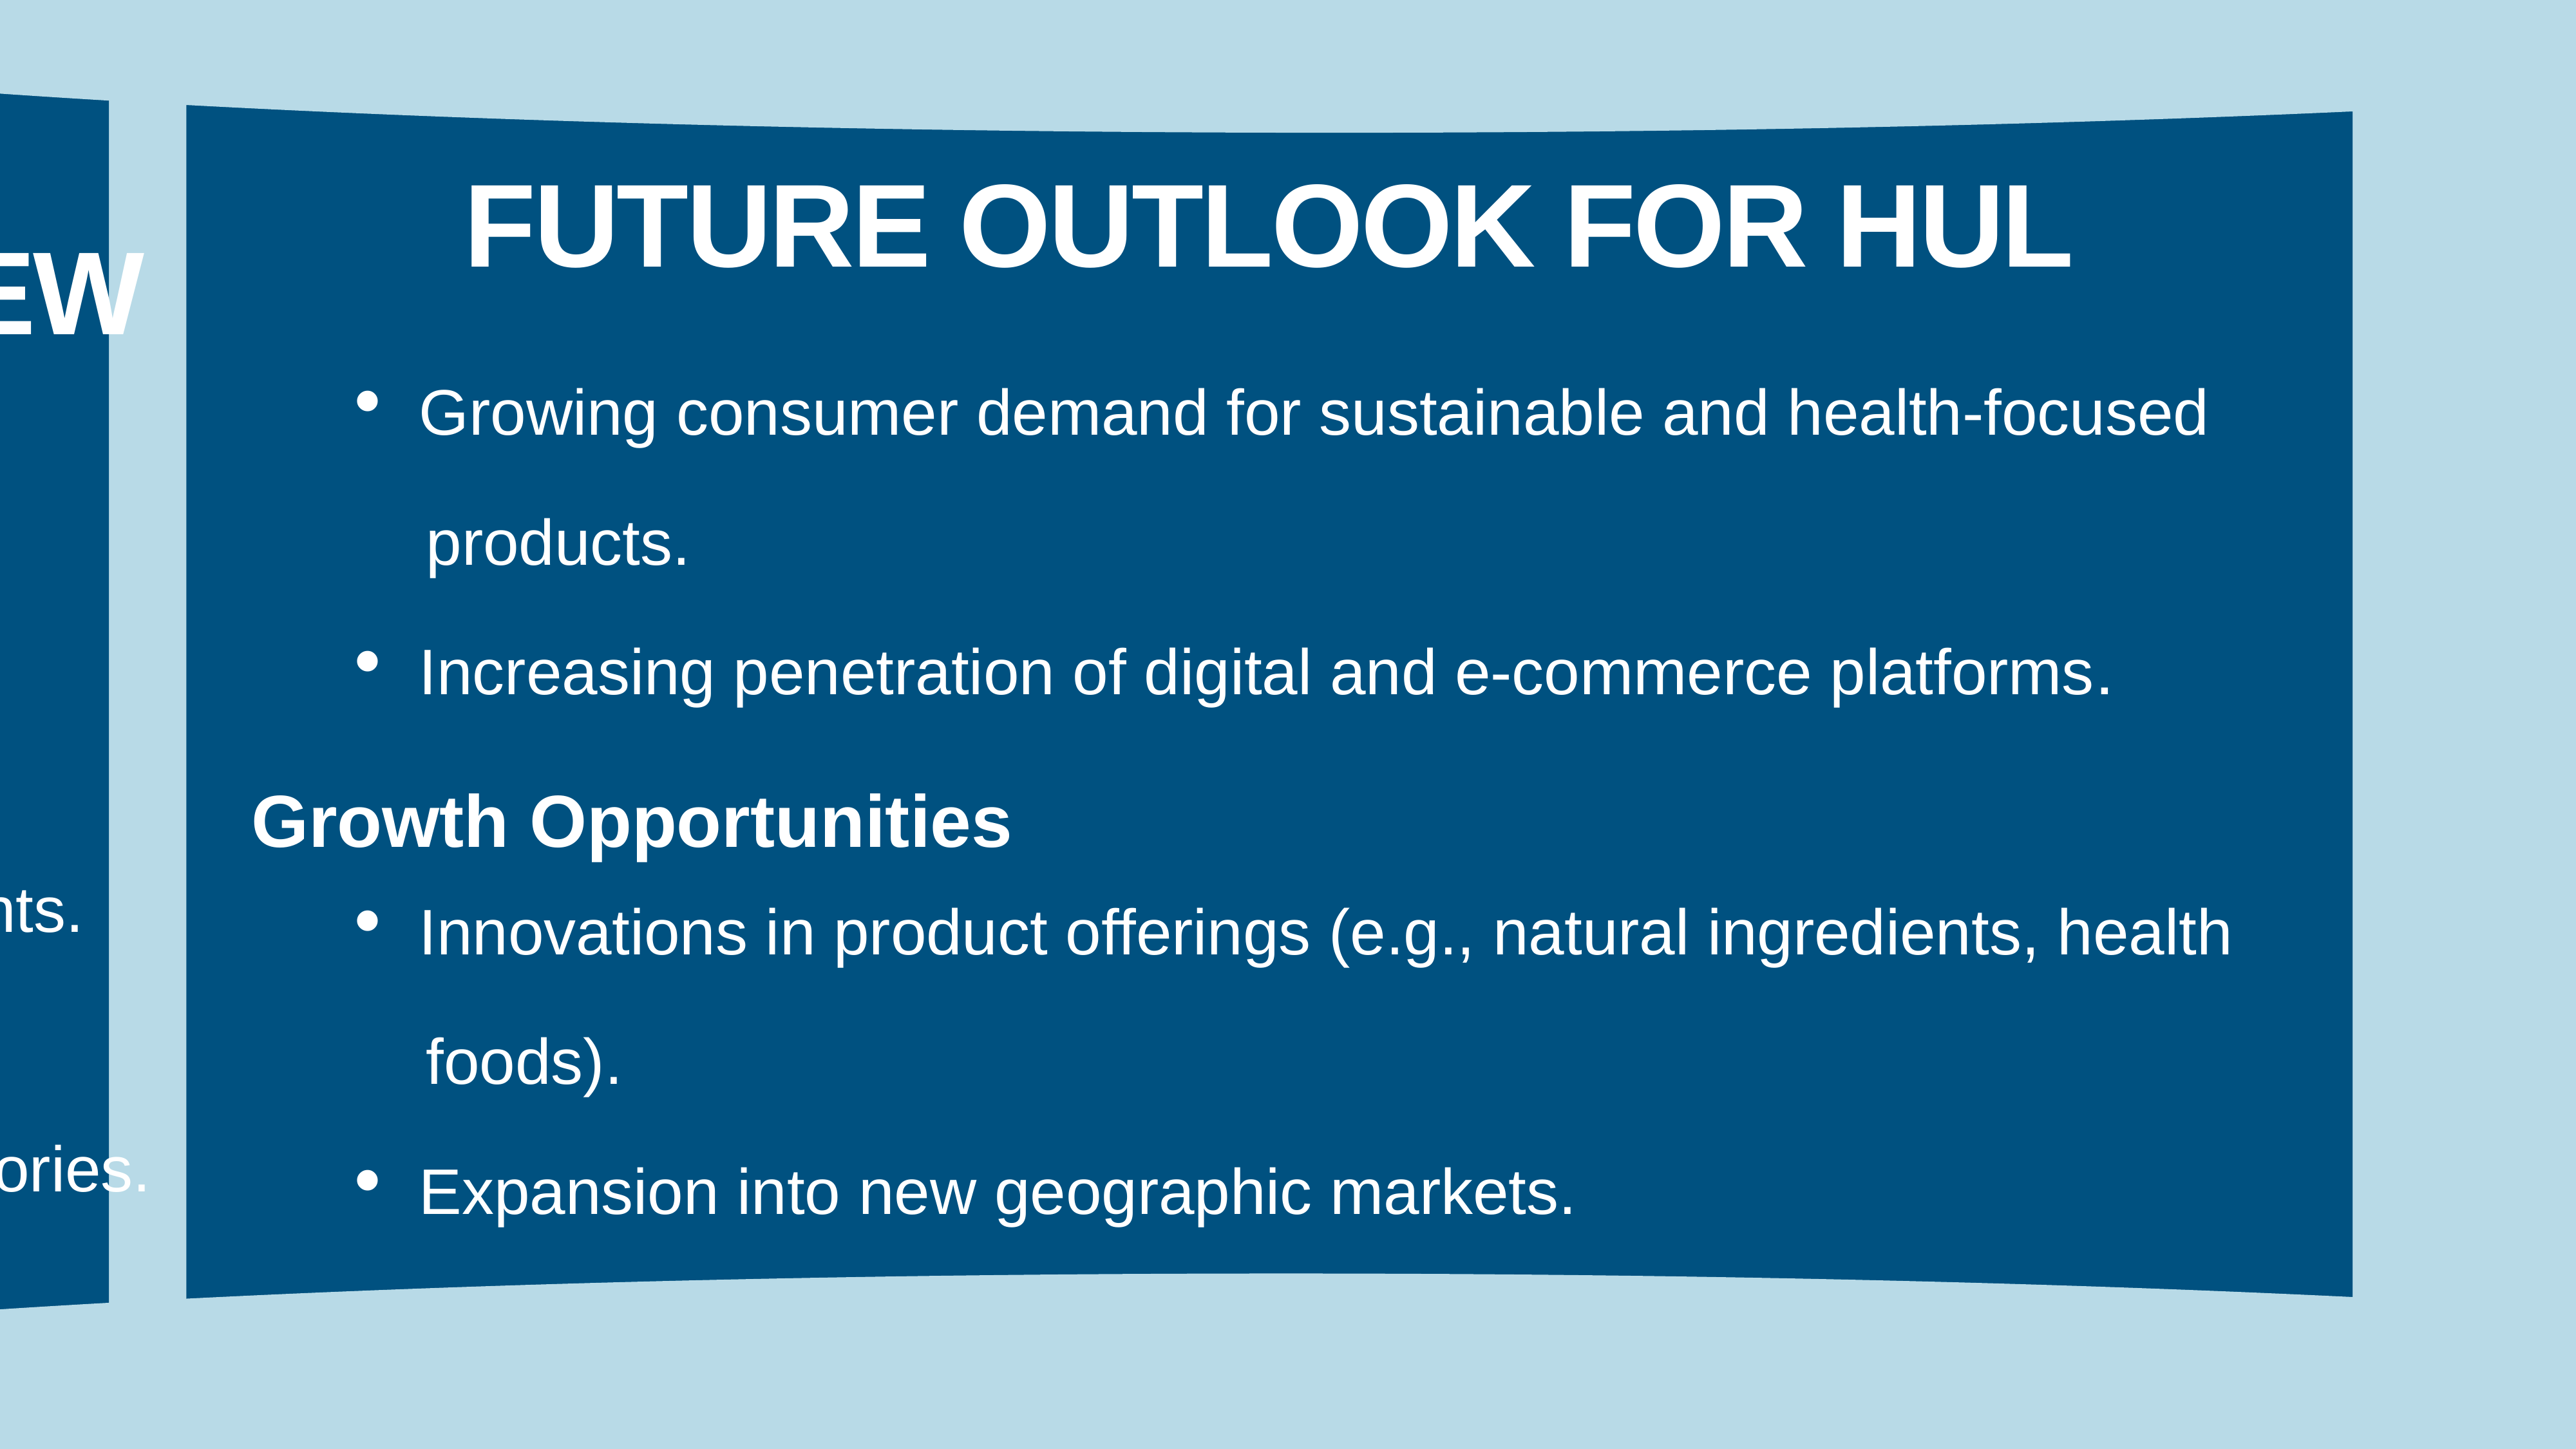

STRATEGIC RECOMMENDATIONS FROM
GE MATRIX
Investment Recommendations
Invest further in SBUs that show high attractiveness and strength.
Selective investment in medium attractiveness/strength areas based
     on potential.
Consider harvesting or divesting low attractiveness/strength
     segments to optimize resource allocation.

FUTURE OUTLOOK FOR HUL
Growing consumer demand for sustainable and health-focused
    products.
Increasing penetration of digital and e-commerce platforms.

Innovations in product offerings (e.g., natural ingredients, health
    foods).
Expansion into new geographic markets.
Growth Opportunities

FINANCIAL PERFORMANCE OVERVIEW
Key Metrics
REVENUE TRENDS: Consistent growth driven by strong brands.

PORFITABILITY: Healthy margins, particularly in cash cow segments.

MARKET SHARE ANALYSIS: Dominance in several product categories.

HUL’s POSITION IN THE GE MATRIX
ANALYSIS OF HUL’s SBUs
High Attractiveness/High Strength:
Medium Attractiveness/Strength:
Low Attractiveness/Strength:
Dove, Surf Excel: strong growth and market position.

New health products: Potential for growth, requires investment.

Certain underperforming segments that may need divestment.

GE MATRIX EVALUATION FACTORS
Industry Attractiveness factors
Market size, growth rate, profitability, competitive intensity, technological requirements.

Market share, growth rate, brand image, distribution efficiency, product quality.
Business Strength Factors